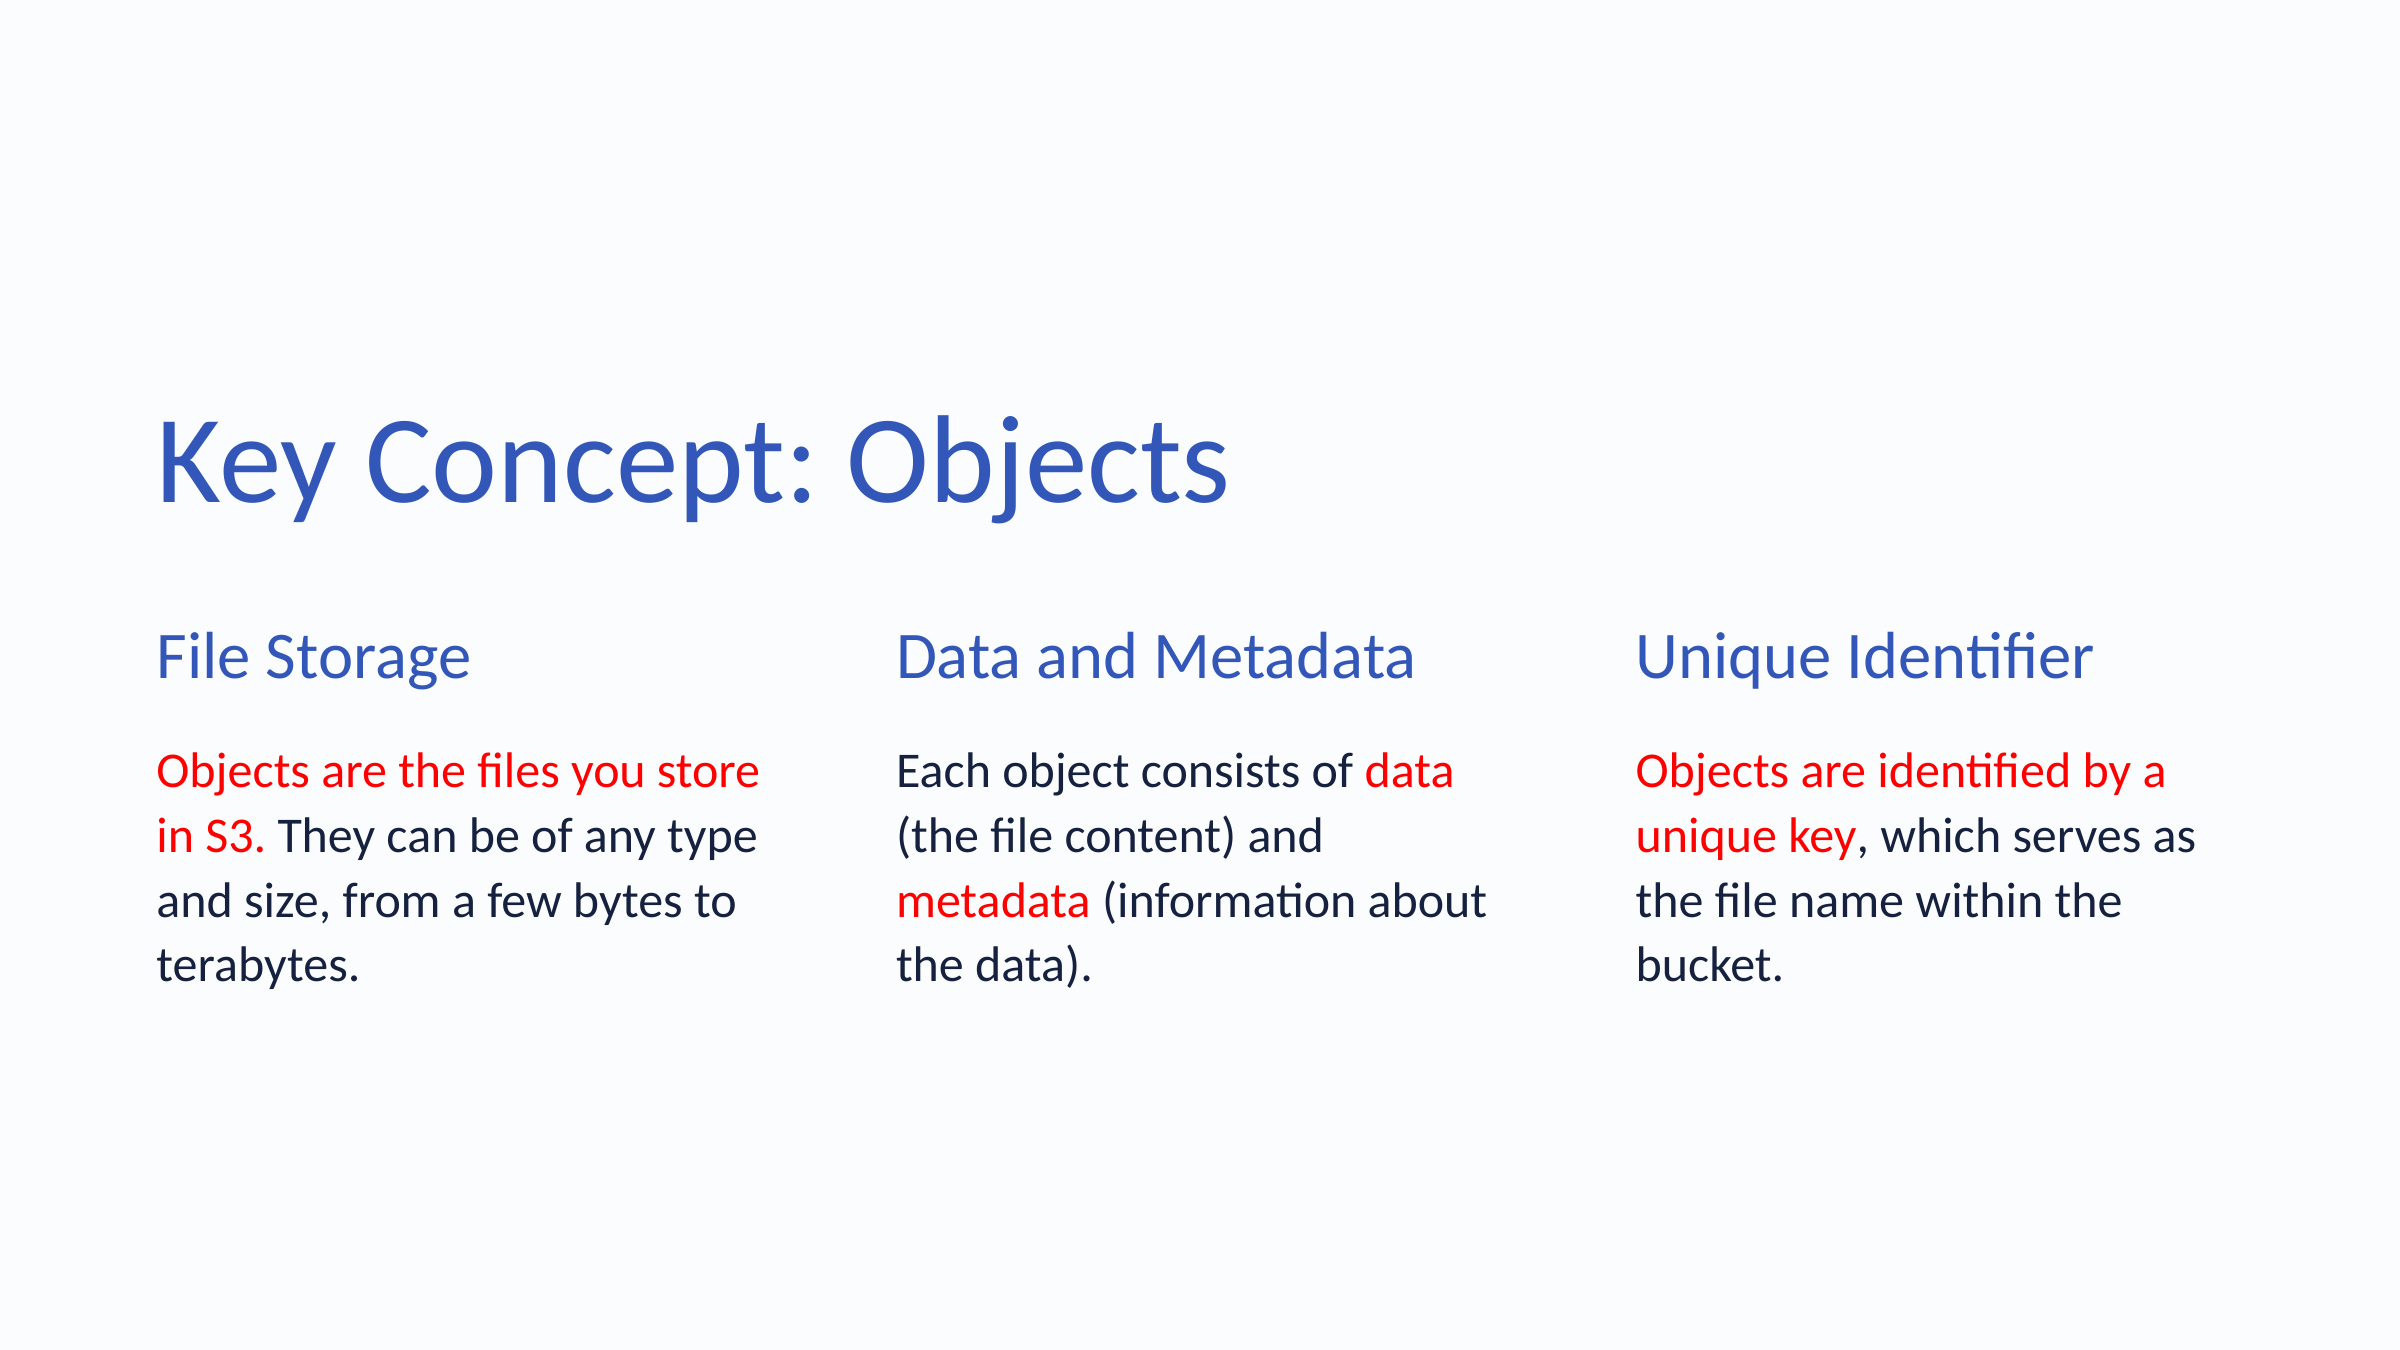

Key Concept: Objects
File Storage
Data and Metadata
Unique Identifier
Objects are identified by a unique key, which serves as the file name within the bucket.
Objects are the files you store in S3. They can be of any type and size, from a few bytes to terabytes.
Each object consists of data (the file content) and metadata (information about the data).